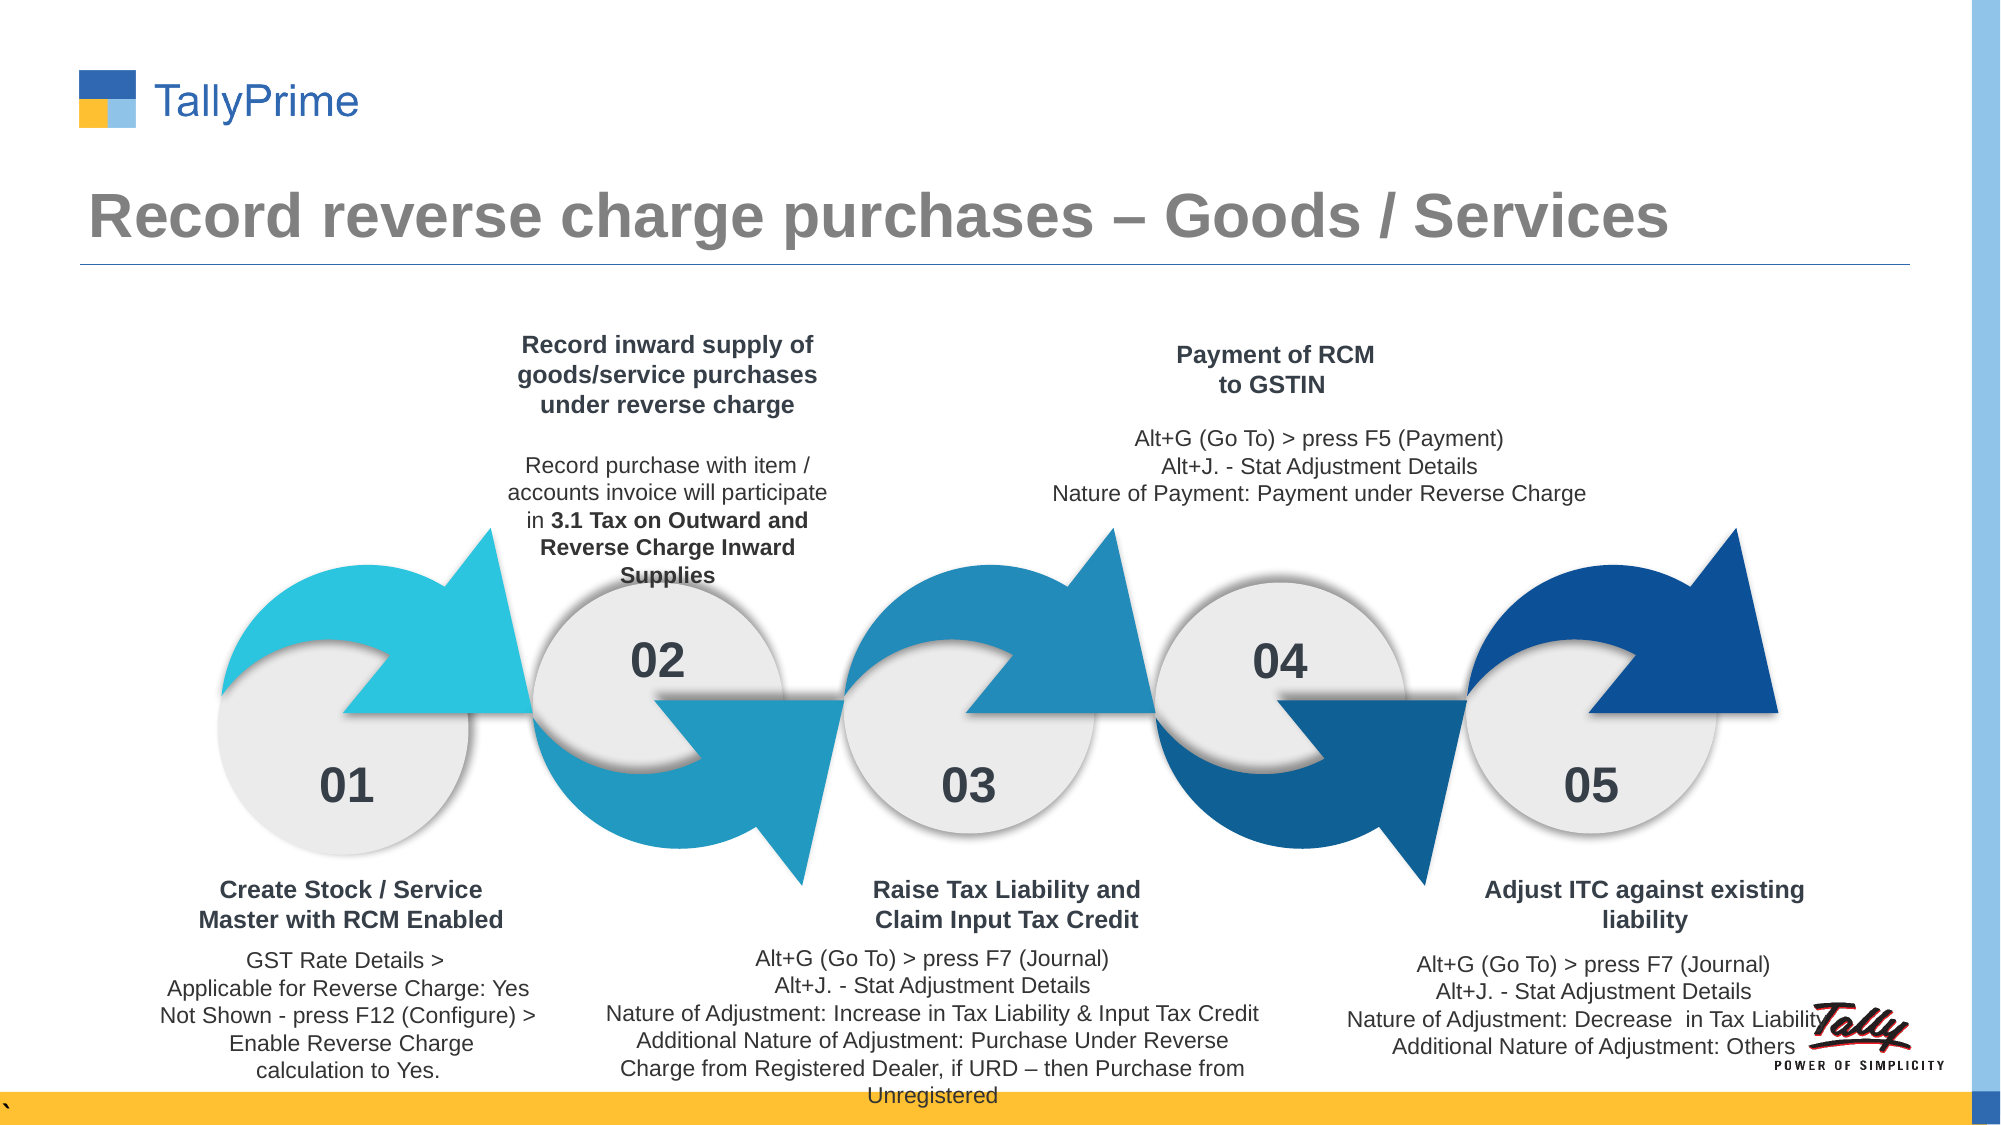

# Record reverse charge purchases – Goods / Services
Record inward supply of goods/service purchases under reverse charge
Payment of RCM to GSTIN
Alt+G (Go To) > press F5 (Payment)
Alt+J. - Stat Adjustment Details
Nature of Payment: Payment under Reverse Charge
Record purchase with item / accounts invoice will participate in 3.1 Tax on Outward and Reverse Charge Inward Supplies

02
04

03
05
01
Raise Tax Liability and Claim Input Tax Credit
Adjust ITC against existing liability
Create Stock / Service Master with RCM Enabled
Alt+G (Go To) > press F7 (Journal)
Alt+J. - Stat Adjustment Details
Nature of Adjustment: Increase in Tax Liability & Input Tax Credit
Additional Nature of Adjustment: Purchase Under Reverse Charge from Registered Dealer, if URD – then Purchase from Unregistered
GST Rate Details >
Applicable for Reverse Charge: Yes
Not Shown - press F12 (Configure) >  Enable Reverse Charge calculation to Yes.
Alt+G (Go To) > press F7 (Journal)
Alt+J. - Stat Adjustment Details
Nature of Adjustment: Decrease  in Tax Liability
Additional Nature of Adjustment: Others